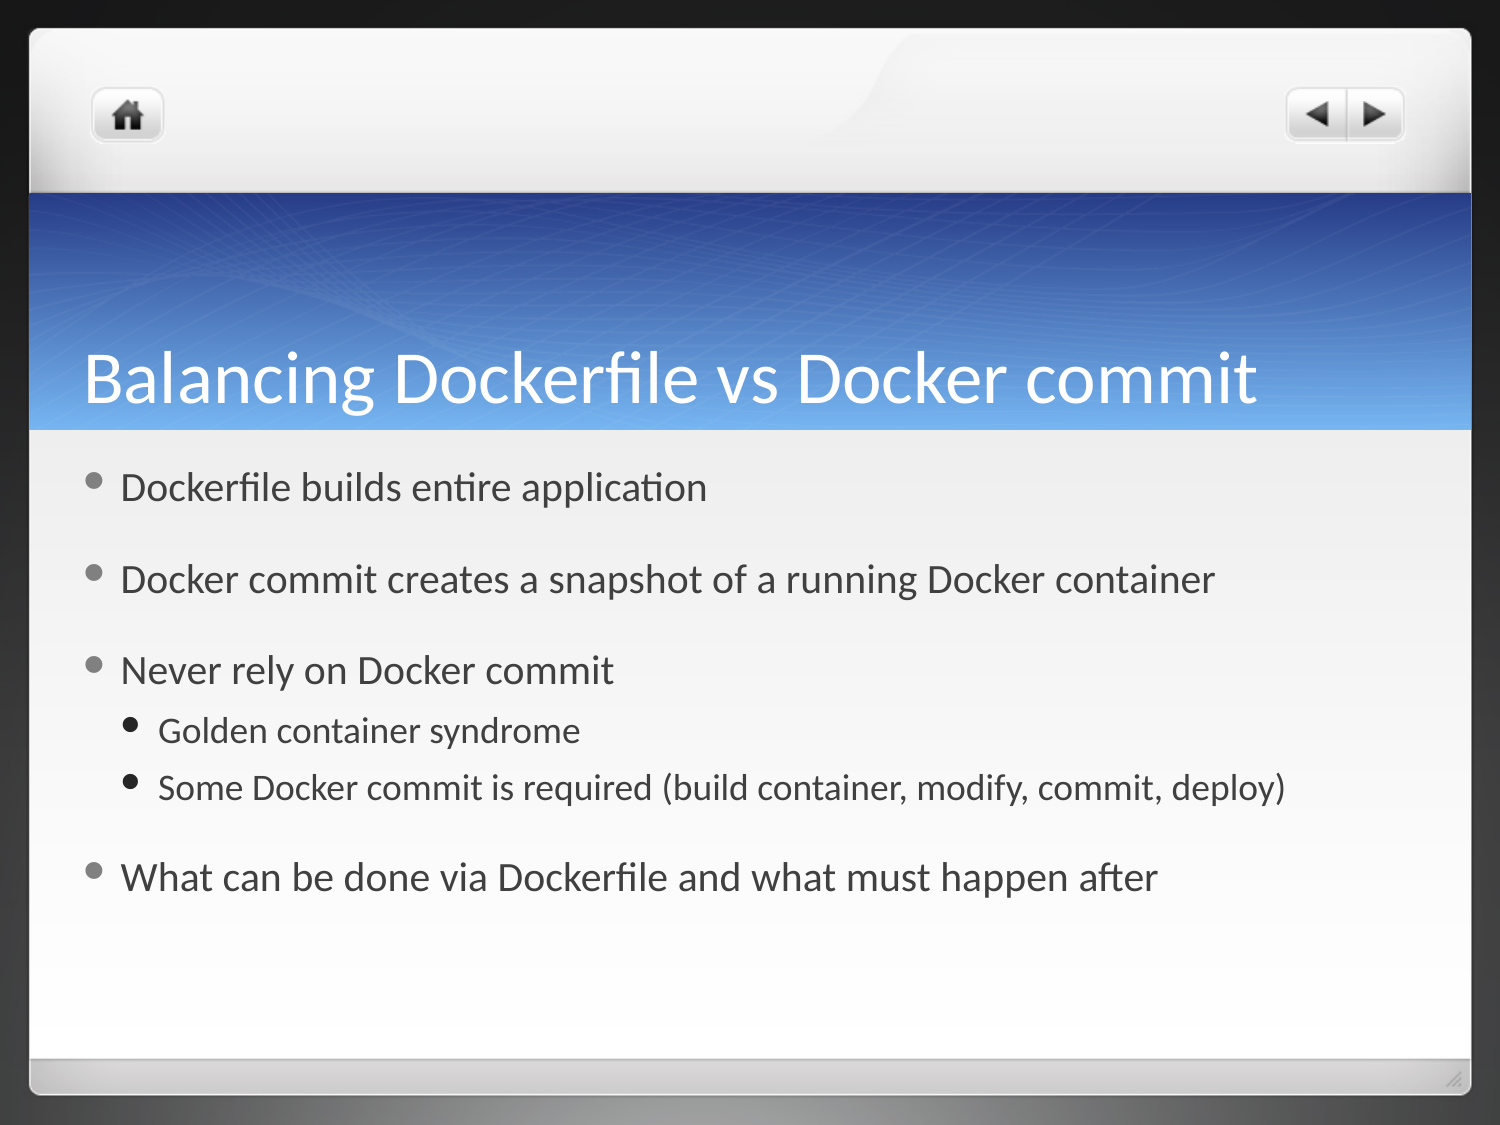

# Balancing Dockerfile vs Docker commit
Dockerfile builds entire application
Docker commit creates a snapshot of a running Docker container
Never rely on Docker commit
Golden container syndrome
Some Docker commit is required (build container, modify, commit, deploy)
What can be done via Dockerfile and what must happen after